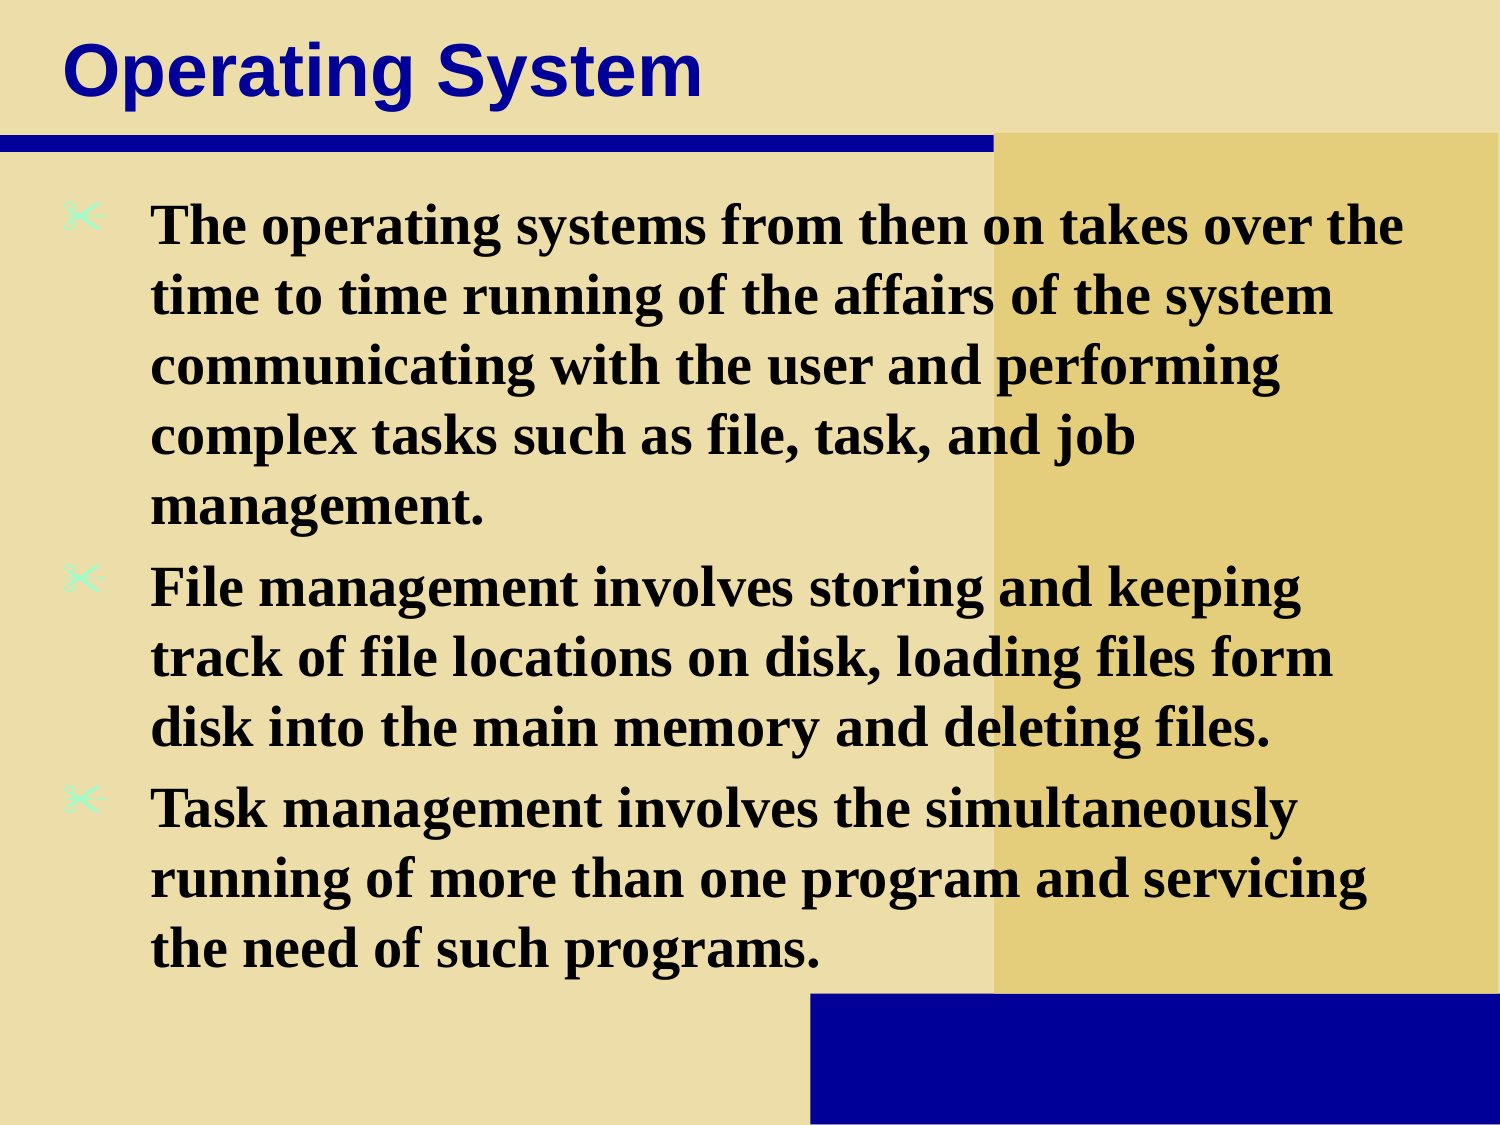

# Operating System
The operating systems from then on takes over the time to time running of the affairs of the system communicating with the user and performing complex tasks such as file, task, and job management.
File management involves storing and keeping track of file locations on disk, loading files form disk into the main memory and deleting files.
Task management involves the simultaneously running of more than one program and servicing the need of such programs.